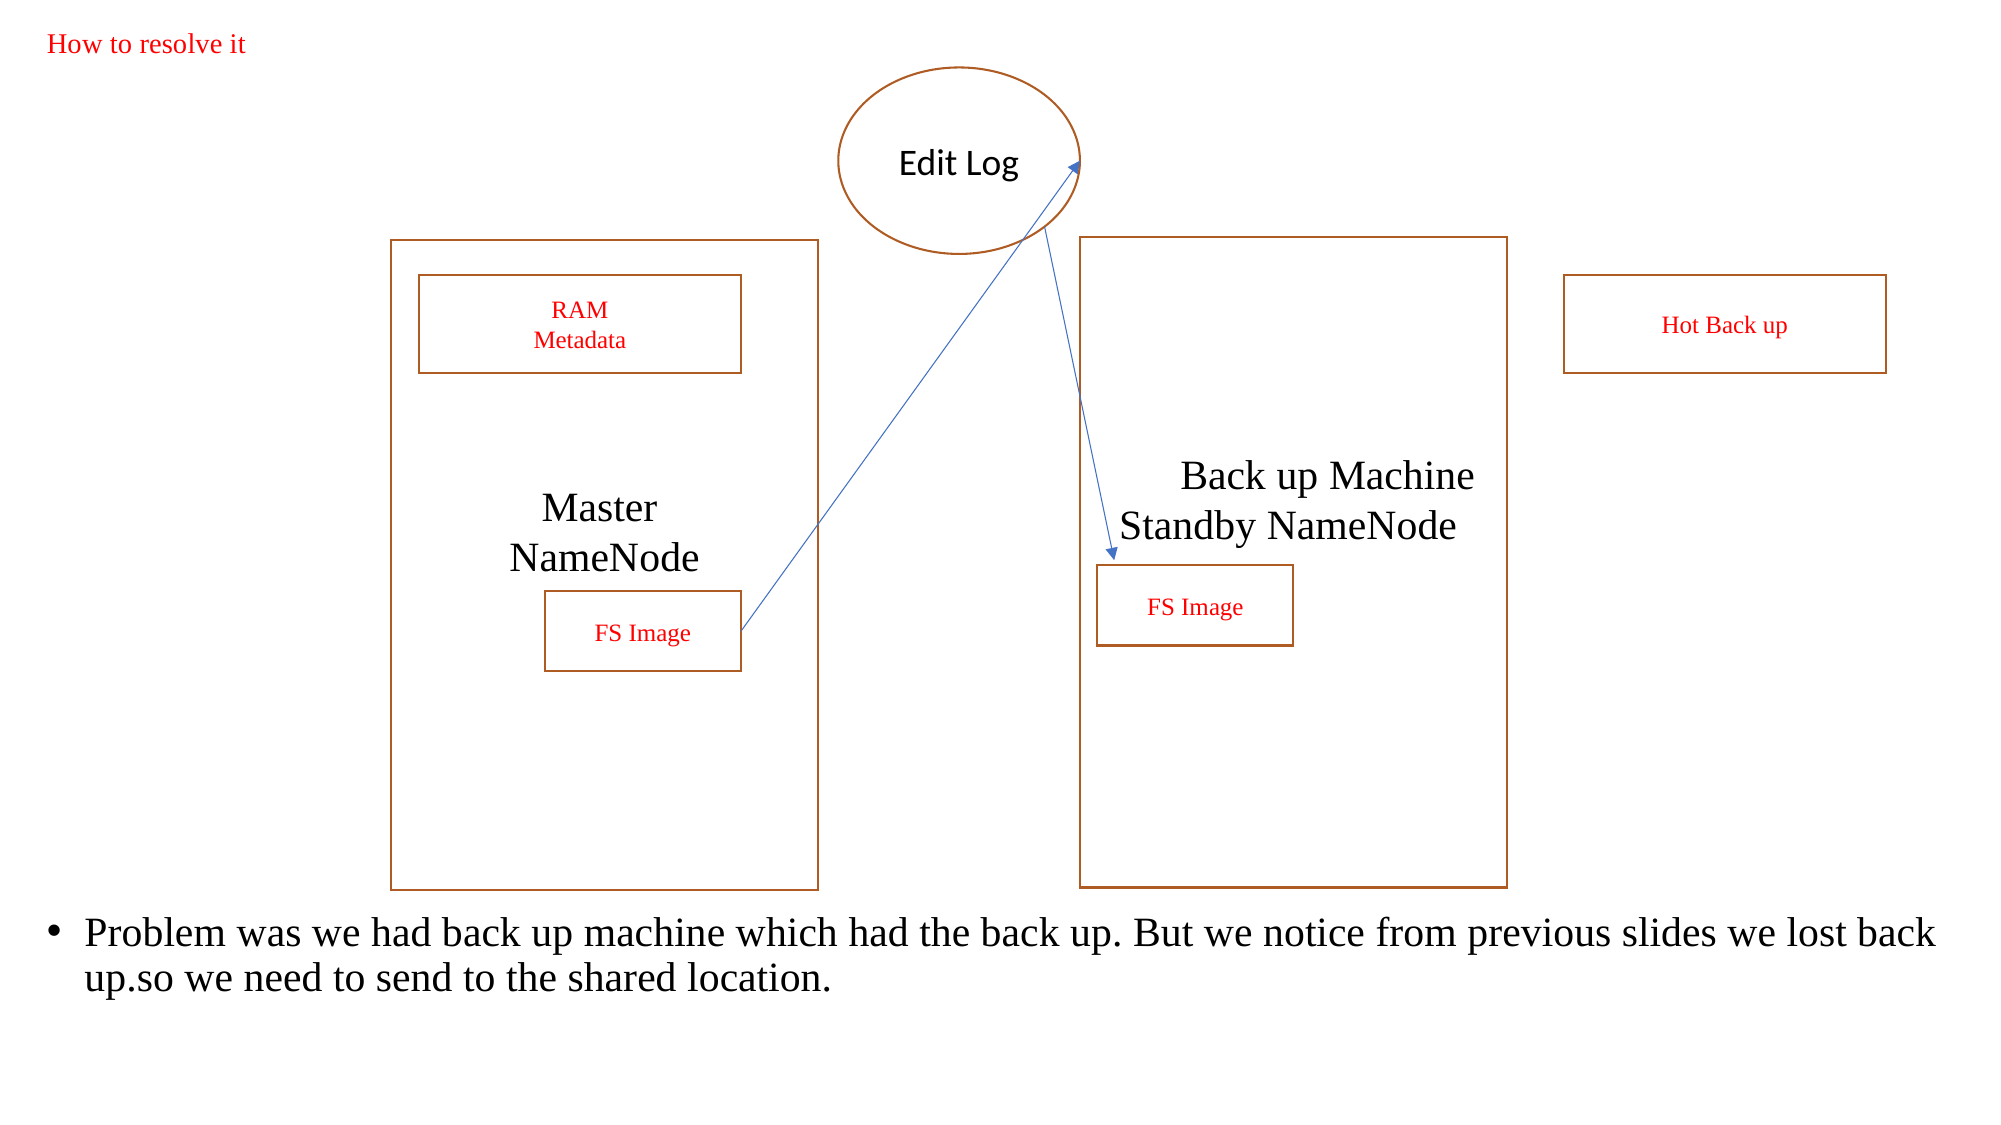

# How to resolve it
Edit Log
           Back up Machine
Standby NameNode

Master
NameNode

RAM
Metadata
Hot Back up
 FS Image
 FS Image
Problem was we had back up machine which had the back up. But we notice from previous slides we lost back up.so we need to send to the shared location.